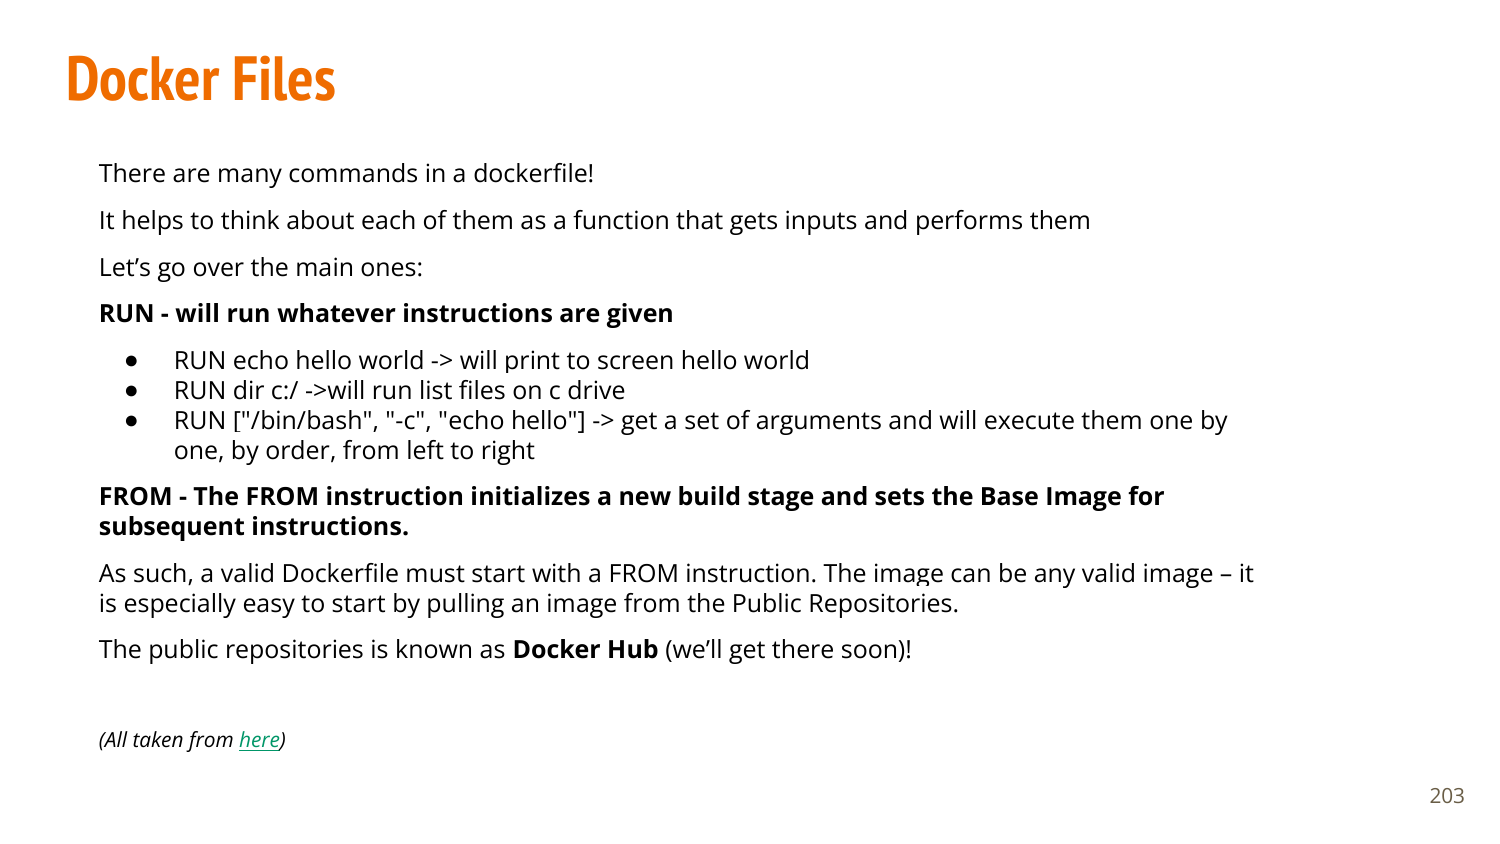

# Docker Files
There are many commands in a dockerfile!
It helps to think about each of them as a function that gets inputs and performs them
Let’s go over the main ones:
RUN - will run whatever instructions are given
RUN echo hello world -> will print to screen hello world
RUN dir c:/ ->will run list files on c drive
RUN ["/bin/bash", "-c", "echo hello"] -> get a set of arguments and will execute them one by one, by order, from left to right
FROM - The FROM instruction initializes a new build stage and sets the Base Image for subsequent instructions.
As such, a valid Dockerfile must start with a FROM instruction. The image can be any valid image – it is especially easy to start by pulling an image from the Public Repositories.
The public repositories is known as Docker Hub (we’ll get there soon)!

(All taken from here)
203